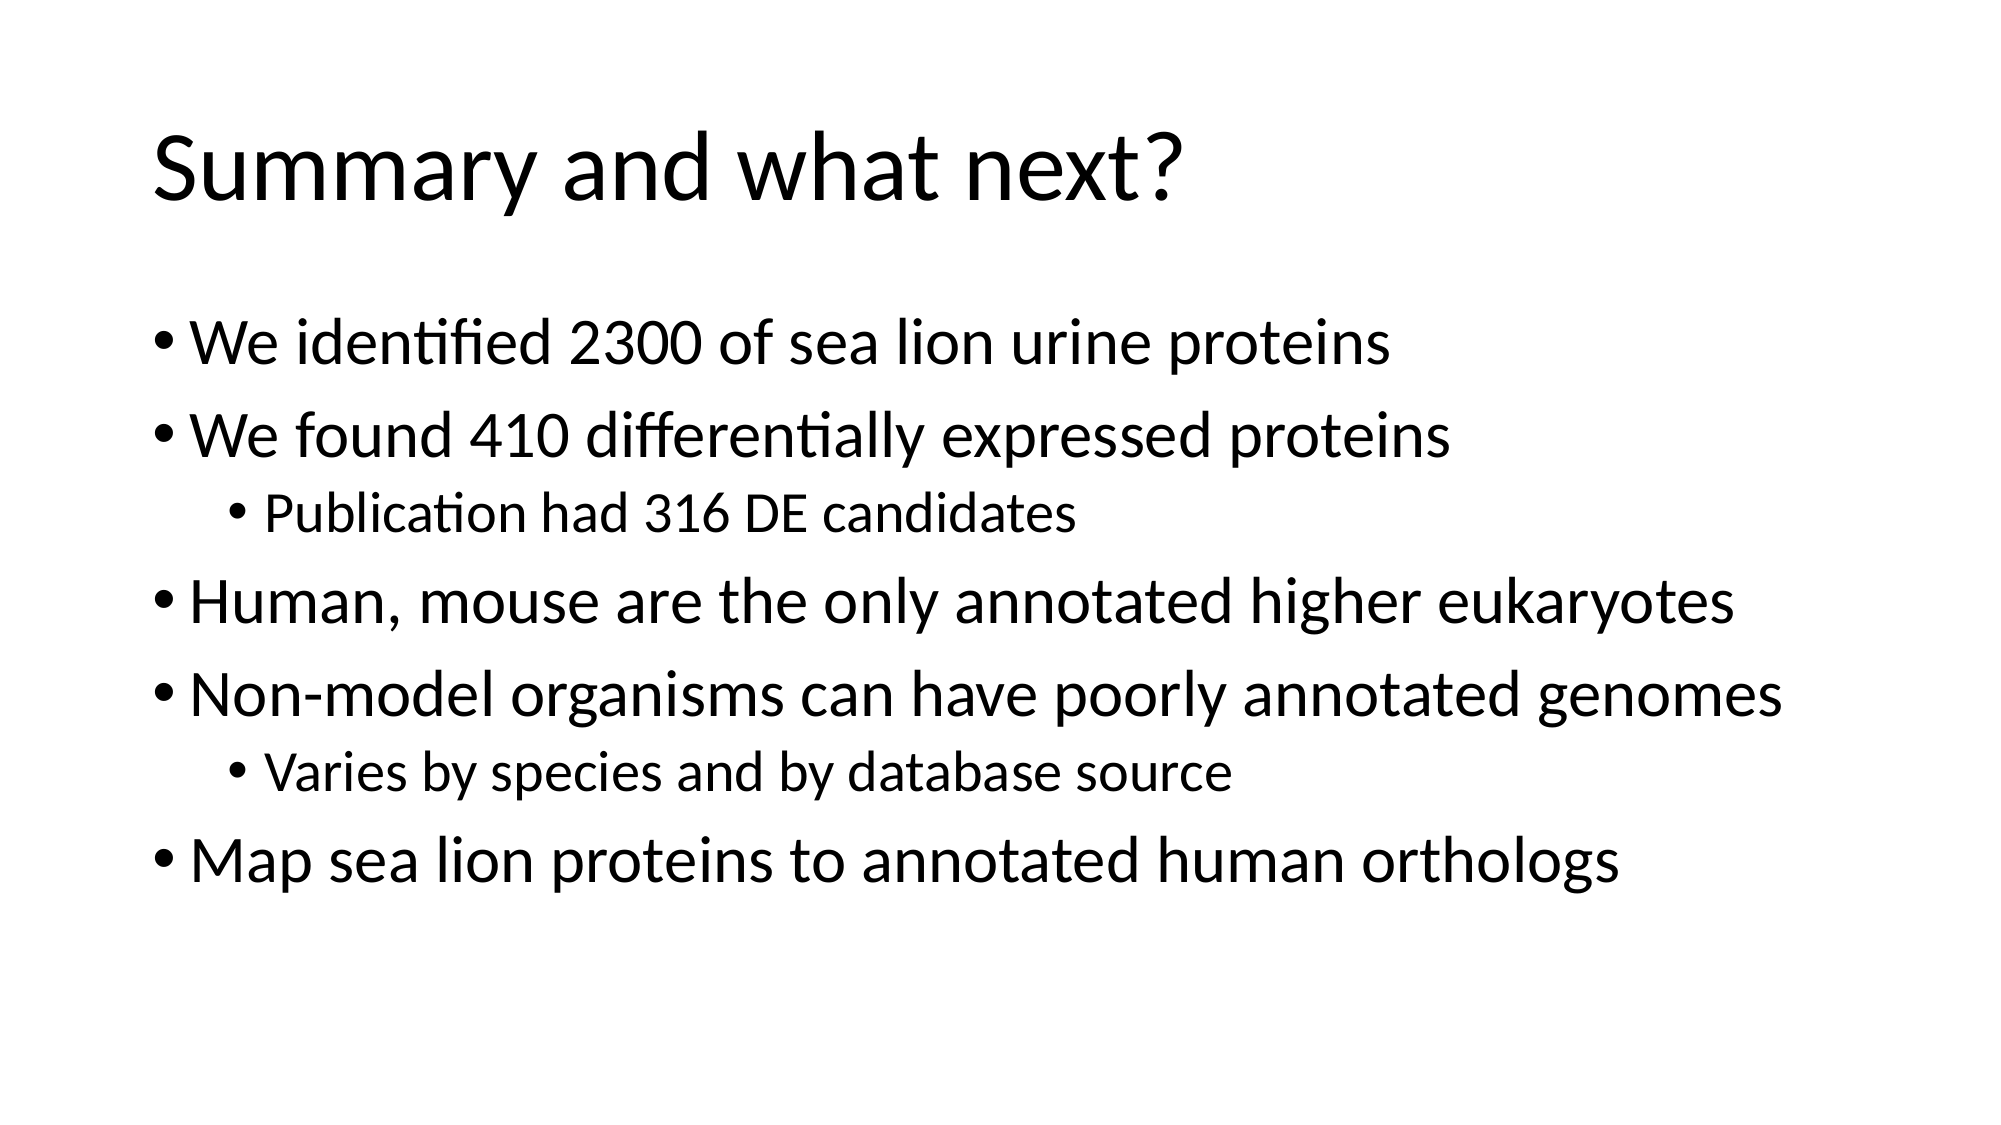

# Summary and what next?
We identified 2300 of sea lion urine proteins
We found 410 differentially expressed proteins
Publication had 316 DE candidates
Human, mouse are the only annotated higher eukaryotes
Non-model organisms can have poorly annotated genomes
Varies by species and by database source
Map sea lion proteins to annotated human orthologs